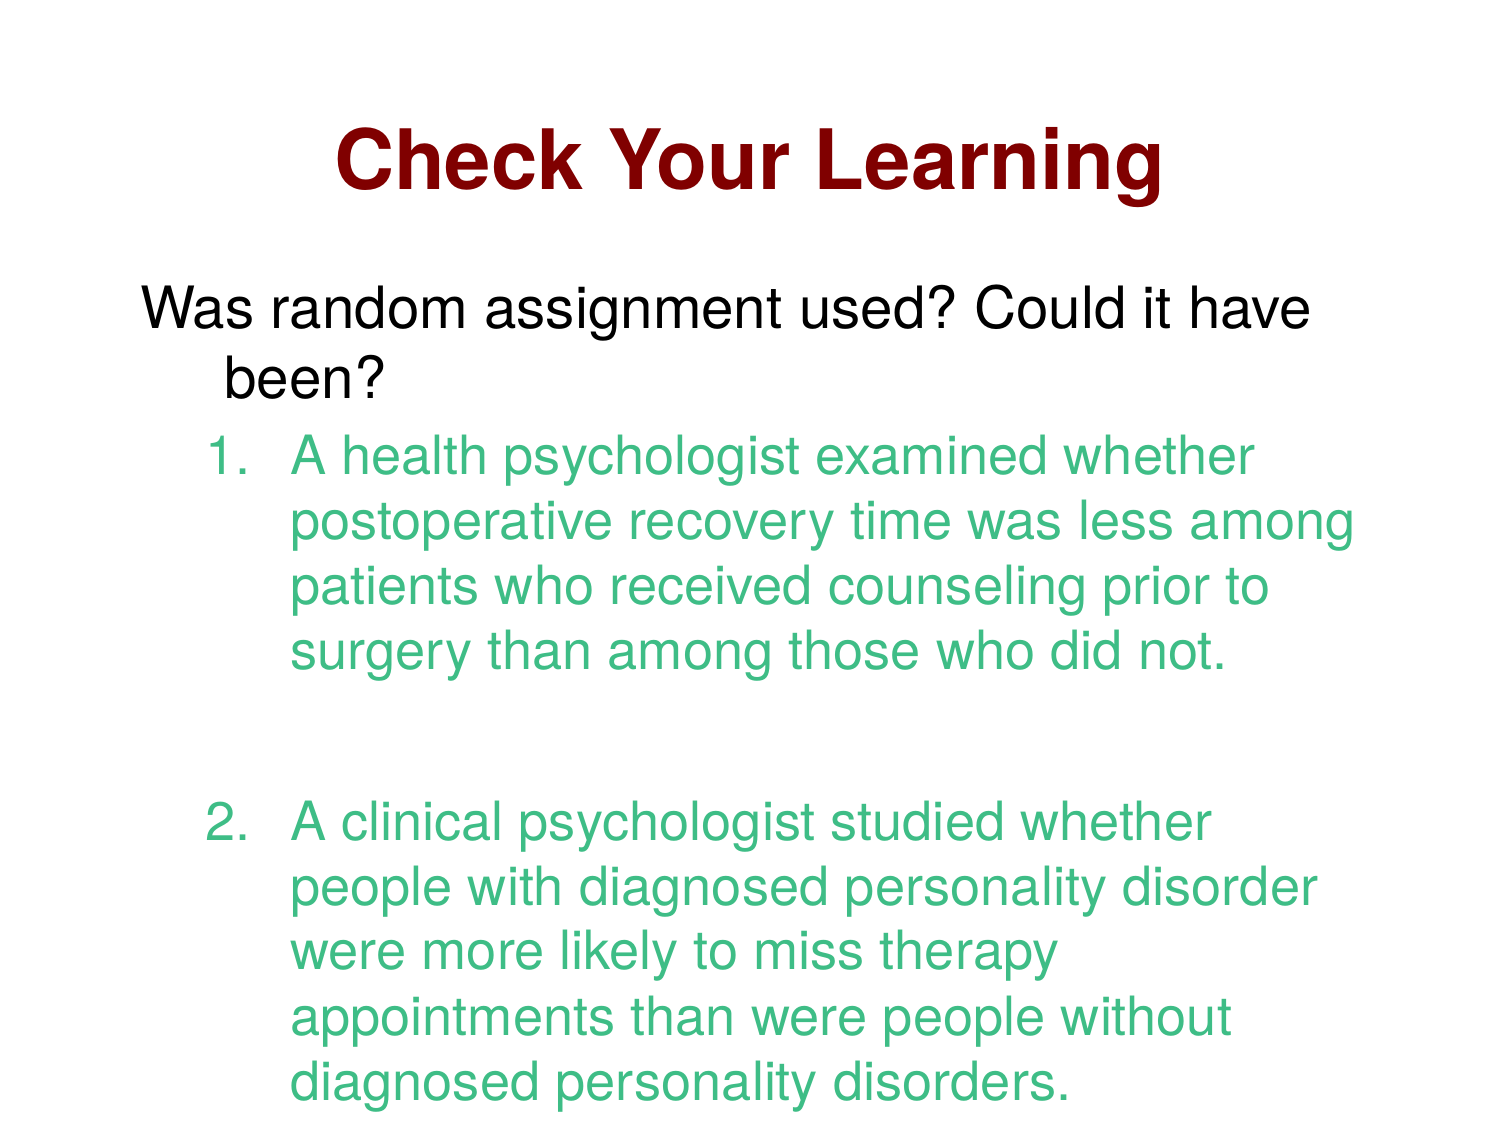

Check Your Learning
Was random assignment used? Could it have been?
A health psychologist examined whether postoperative recovery time was less among patients who received counseling prior to surgery than among those who did not.

A clinical psychologist studied whether people with diagnosed personality disorder were more likely to miss therapy appointments than were people without diagnosed personality disorders.